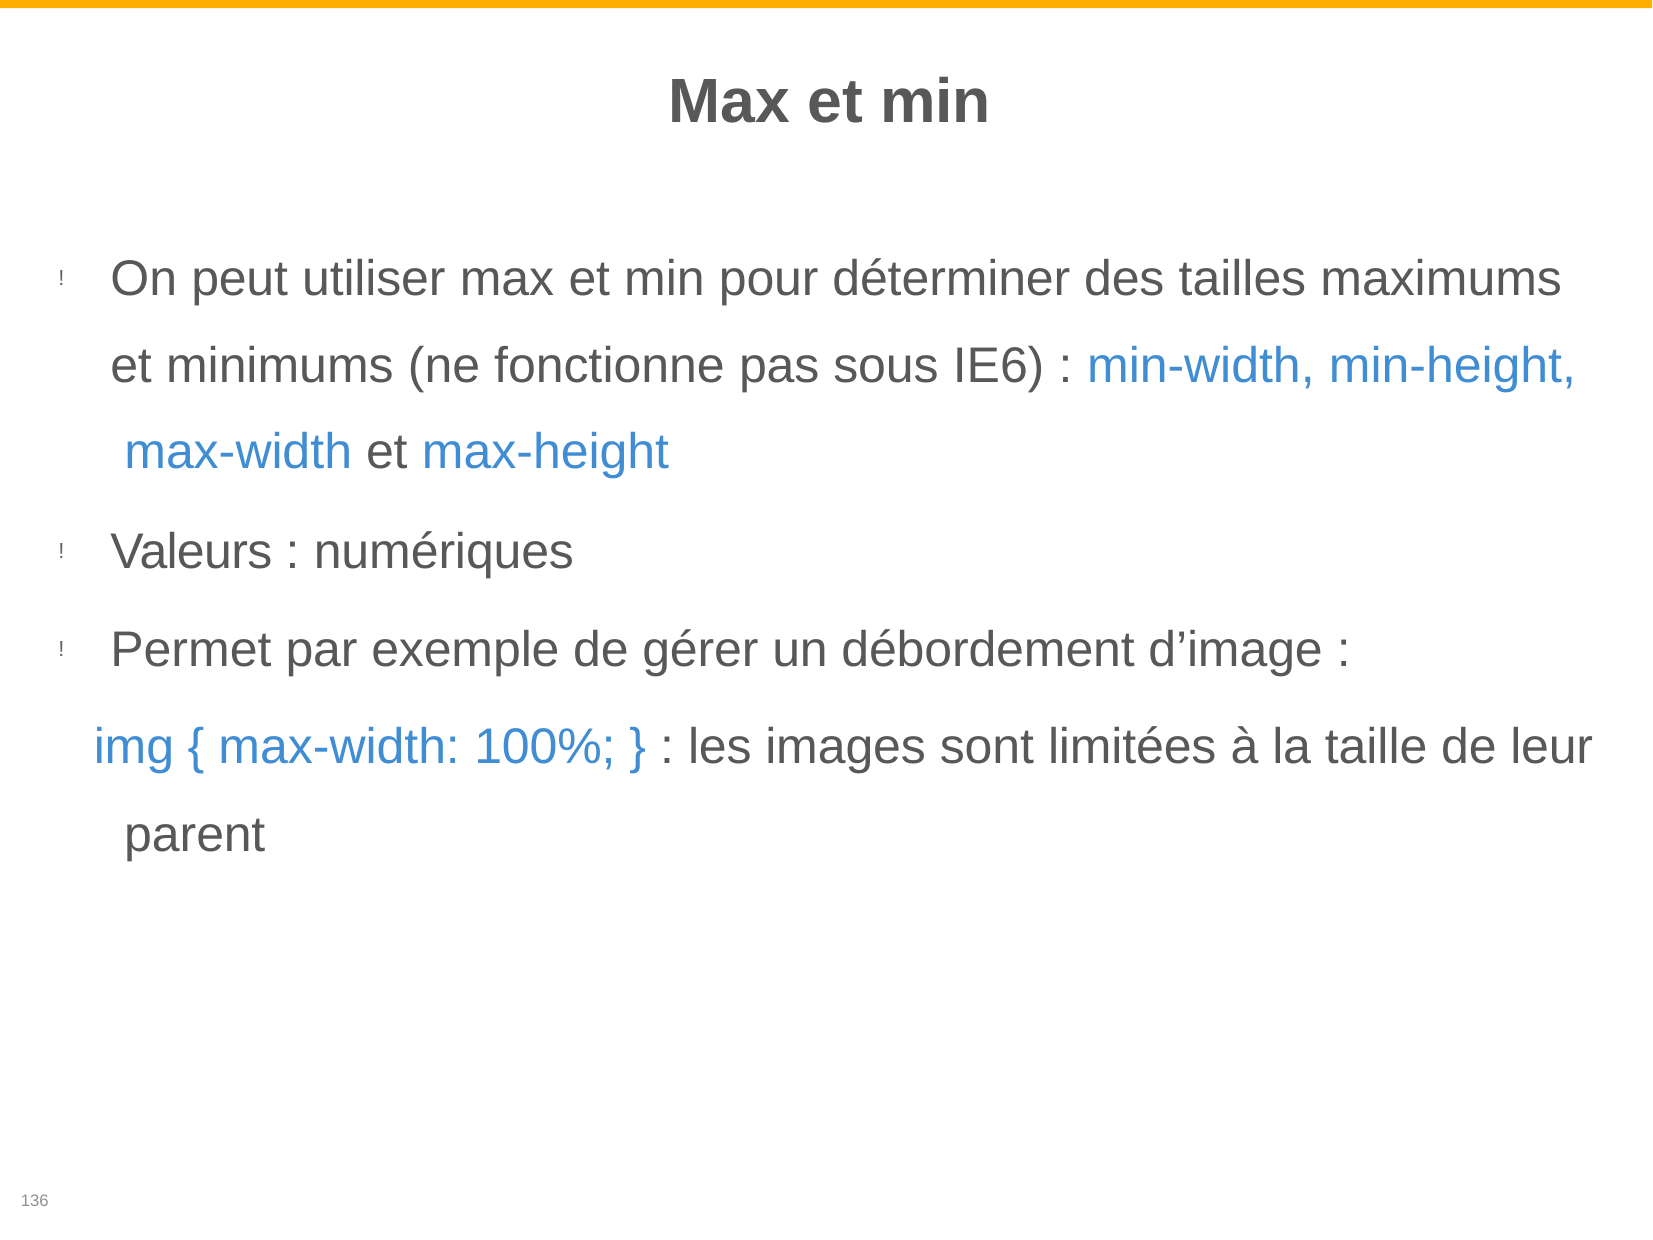

# Max et min
On peut utiliser max et min pour déterminer des tailles maximums  et minimums (ne fonctionne pas sous IE6) : min-width, min-height,  max-width et max-height
!
Valeurs : numériques
Permet par exemple de gérer un débordement d’image :
img { max-width: 100%; } : les images sont limitées à la taille de leur  parent
!
!

136